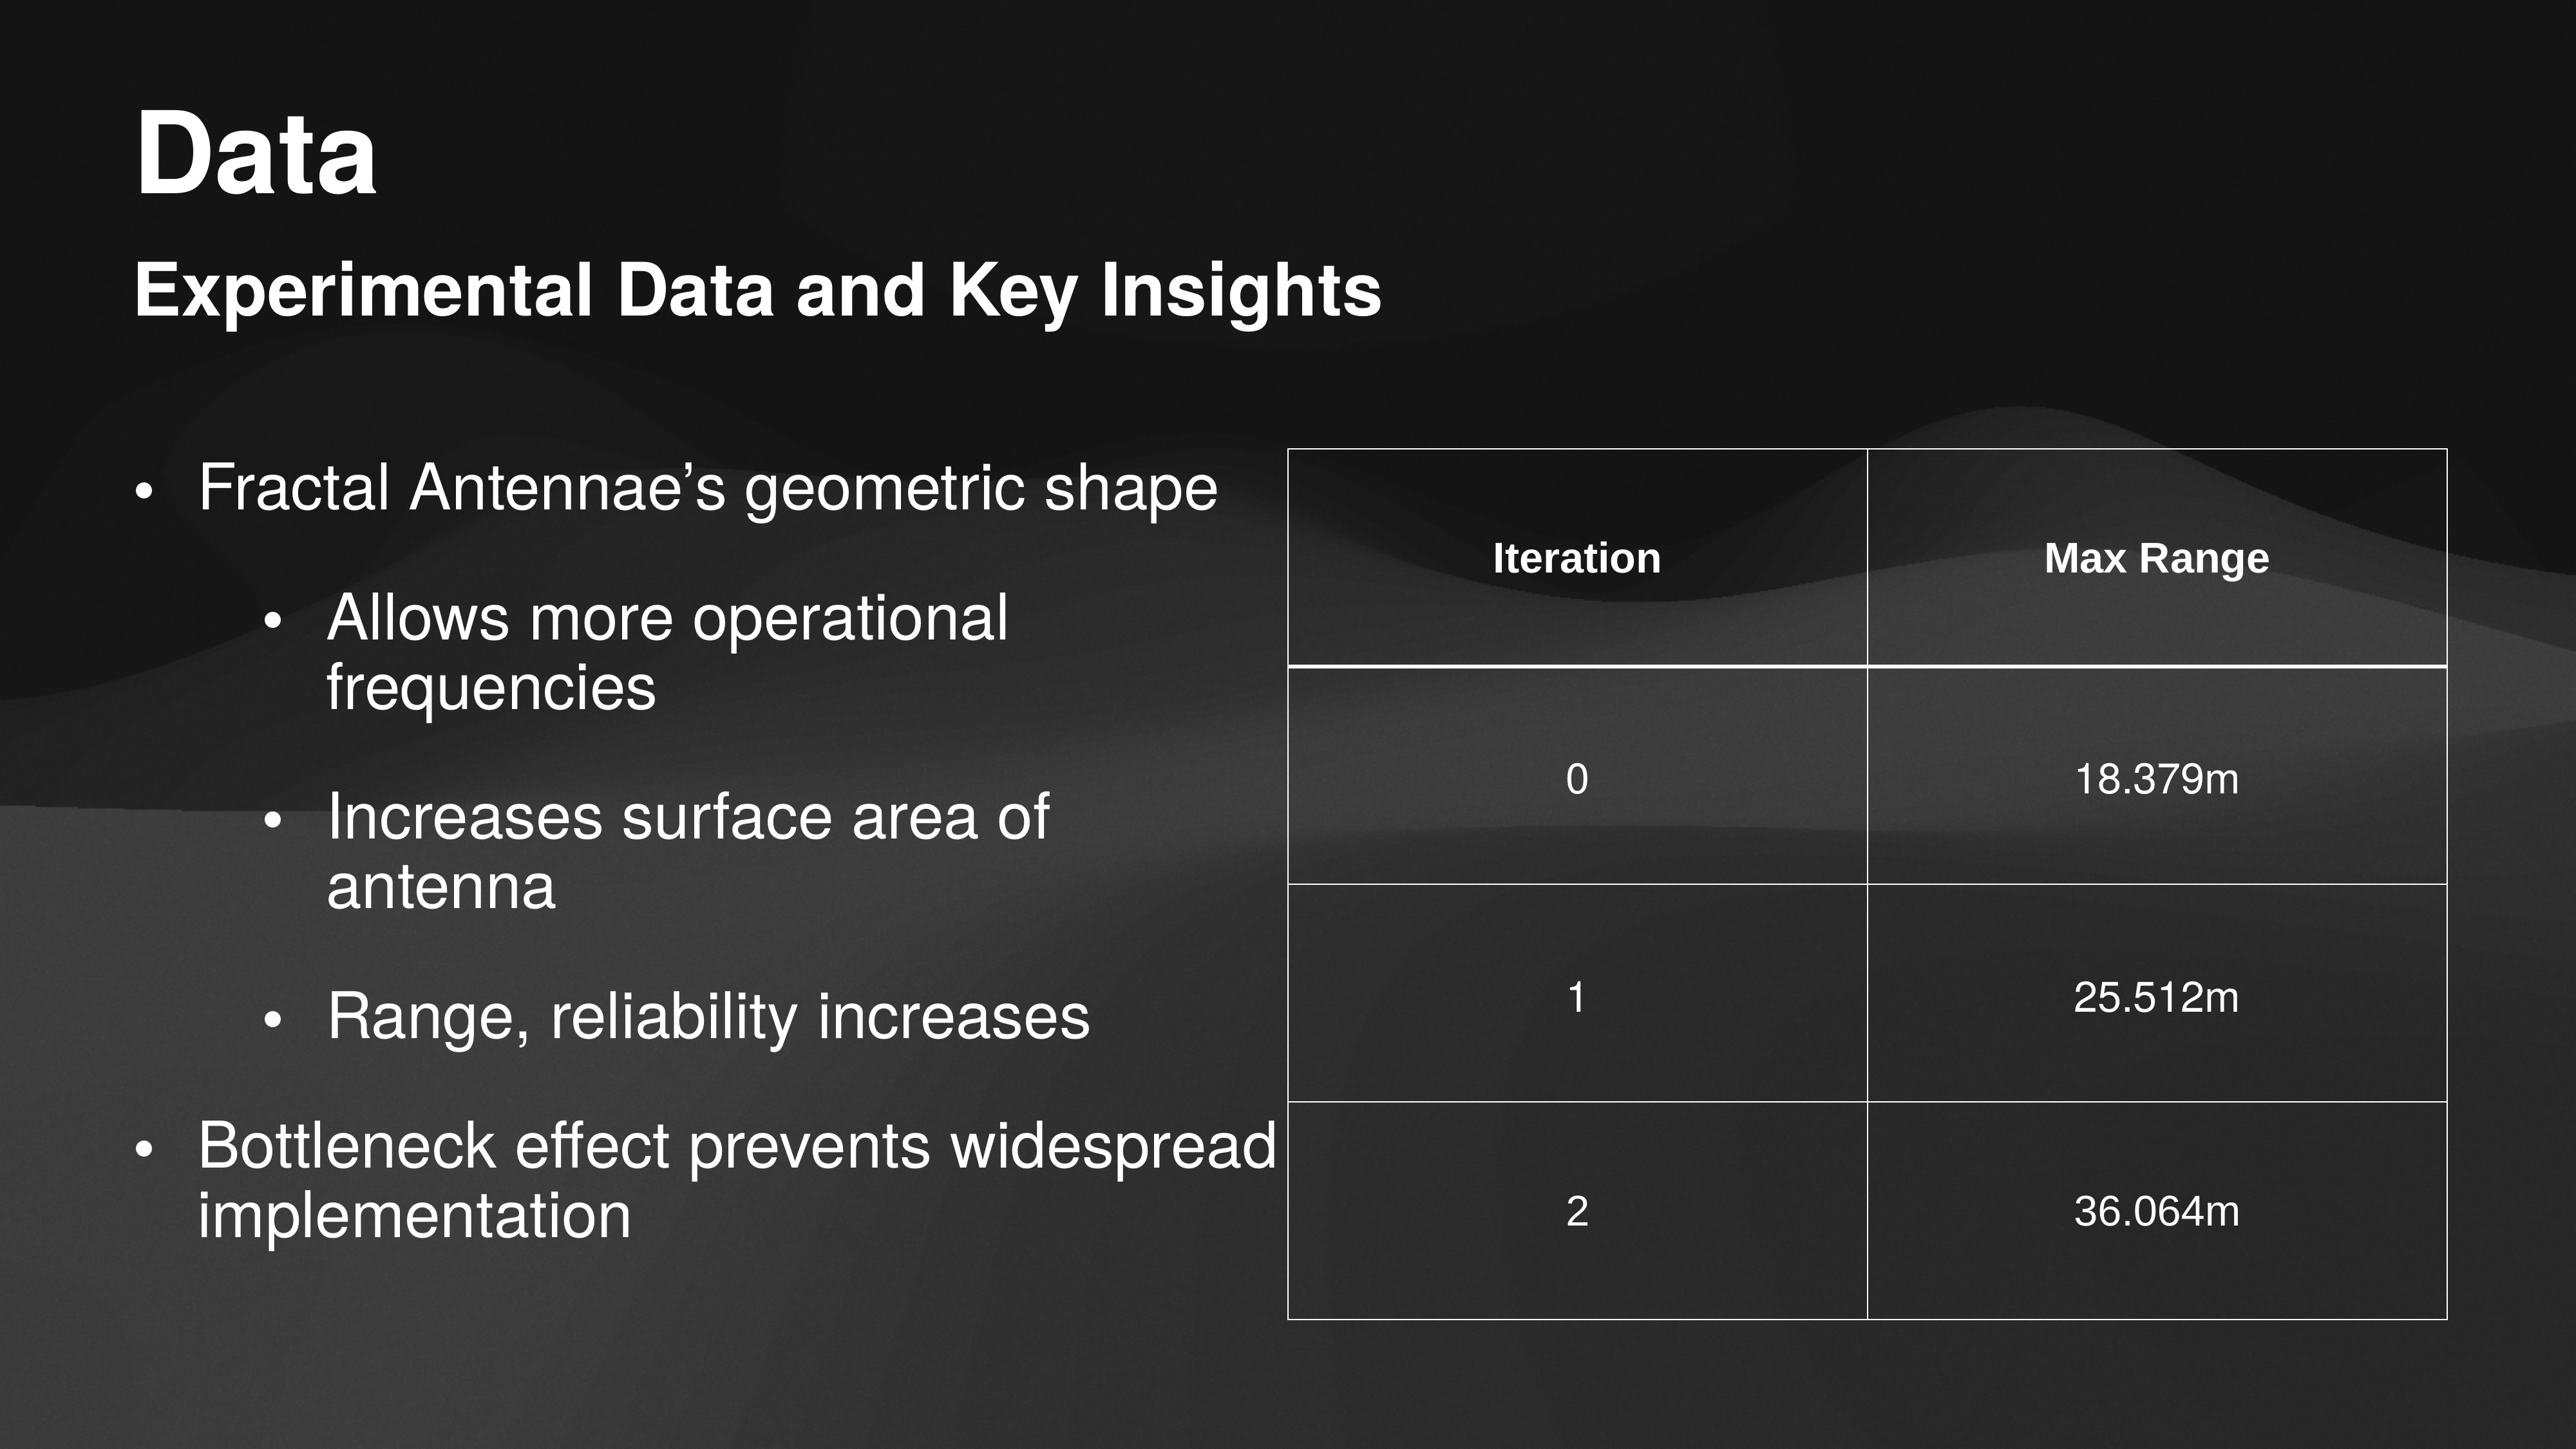

# Data
Experimental Data and Key Insights
Fractal Antennae’s geometric shape
Allows more operational frequencies
Increases surface area of antenna
Range, reliability increases
Bottleneck effect prevents widespread implementation
| Iteration | Max Range |
| --- | --- |
| 0 | 18.379m |
| 1 | 25.512m |
| 2 | 36.064m |